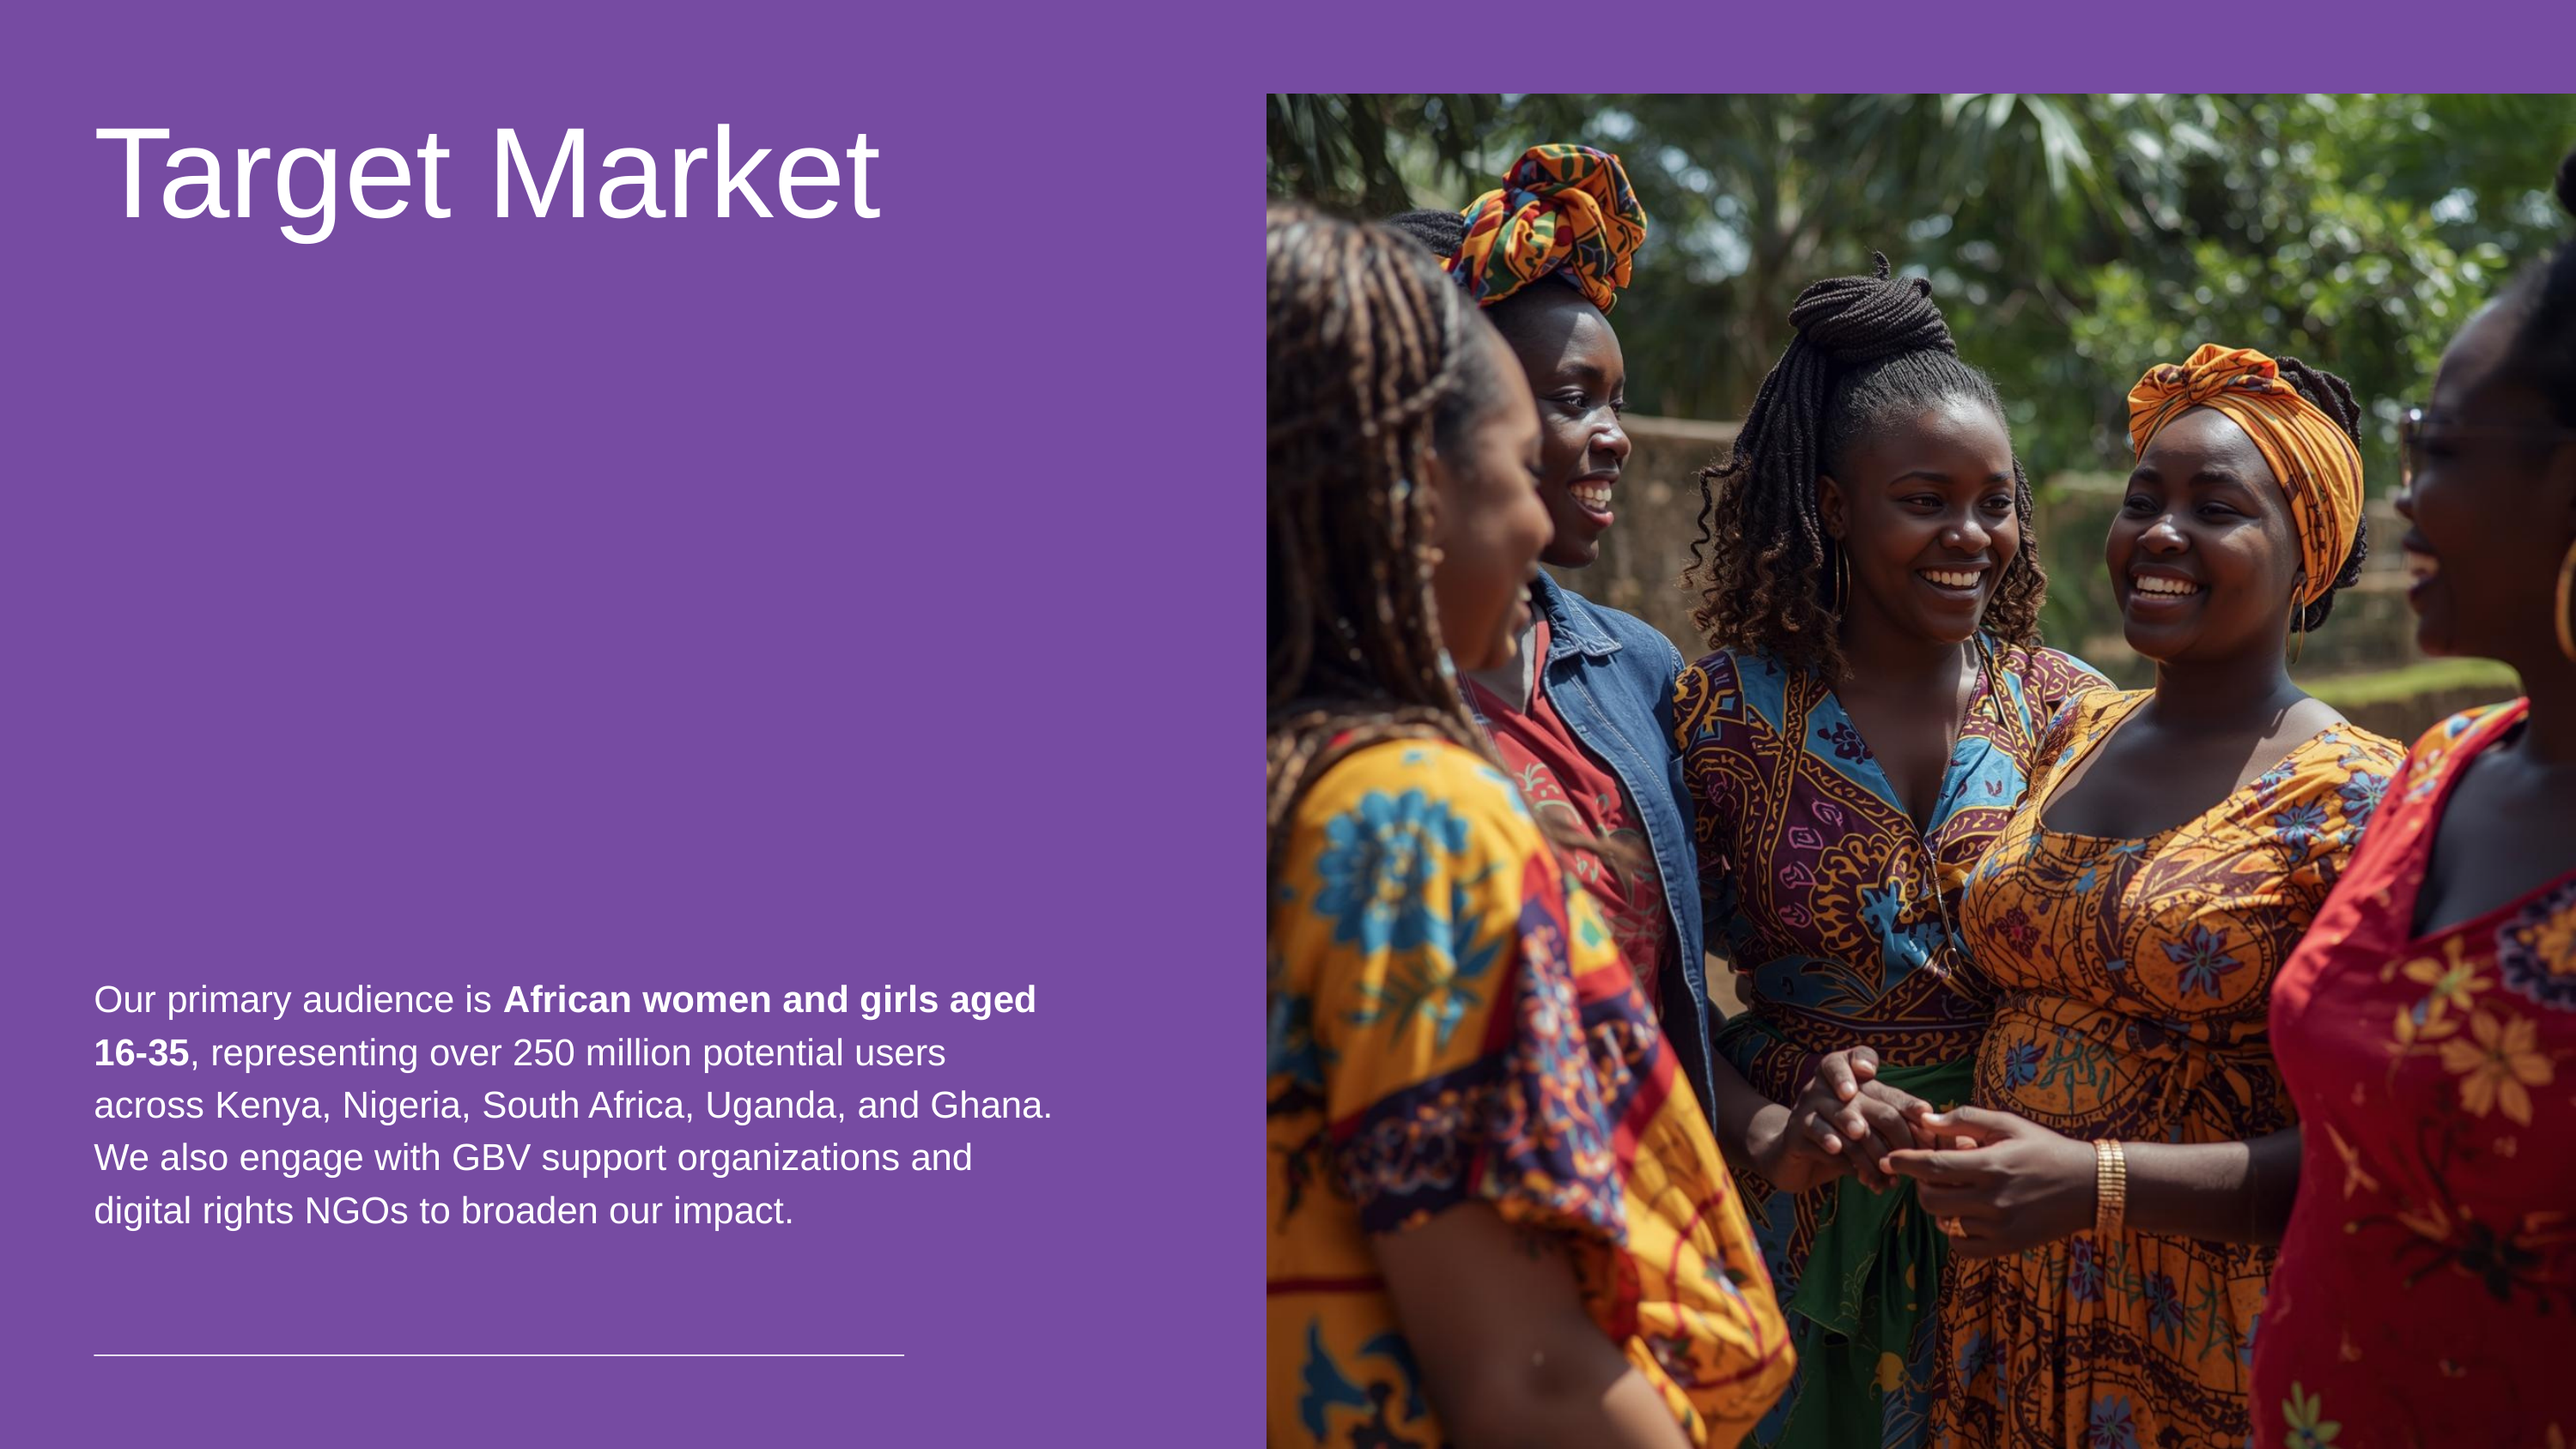

Target Market
Our primary audience is African women and girls aged 16-35, representing over 250 million potential users across Kenya, Nigeria, South Africa, Uganda, and Ghana. We also engage with GBV support organizations and digital rights NGOs to broaden our impact.